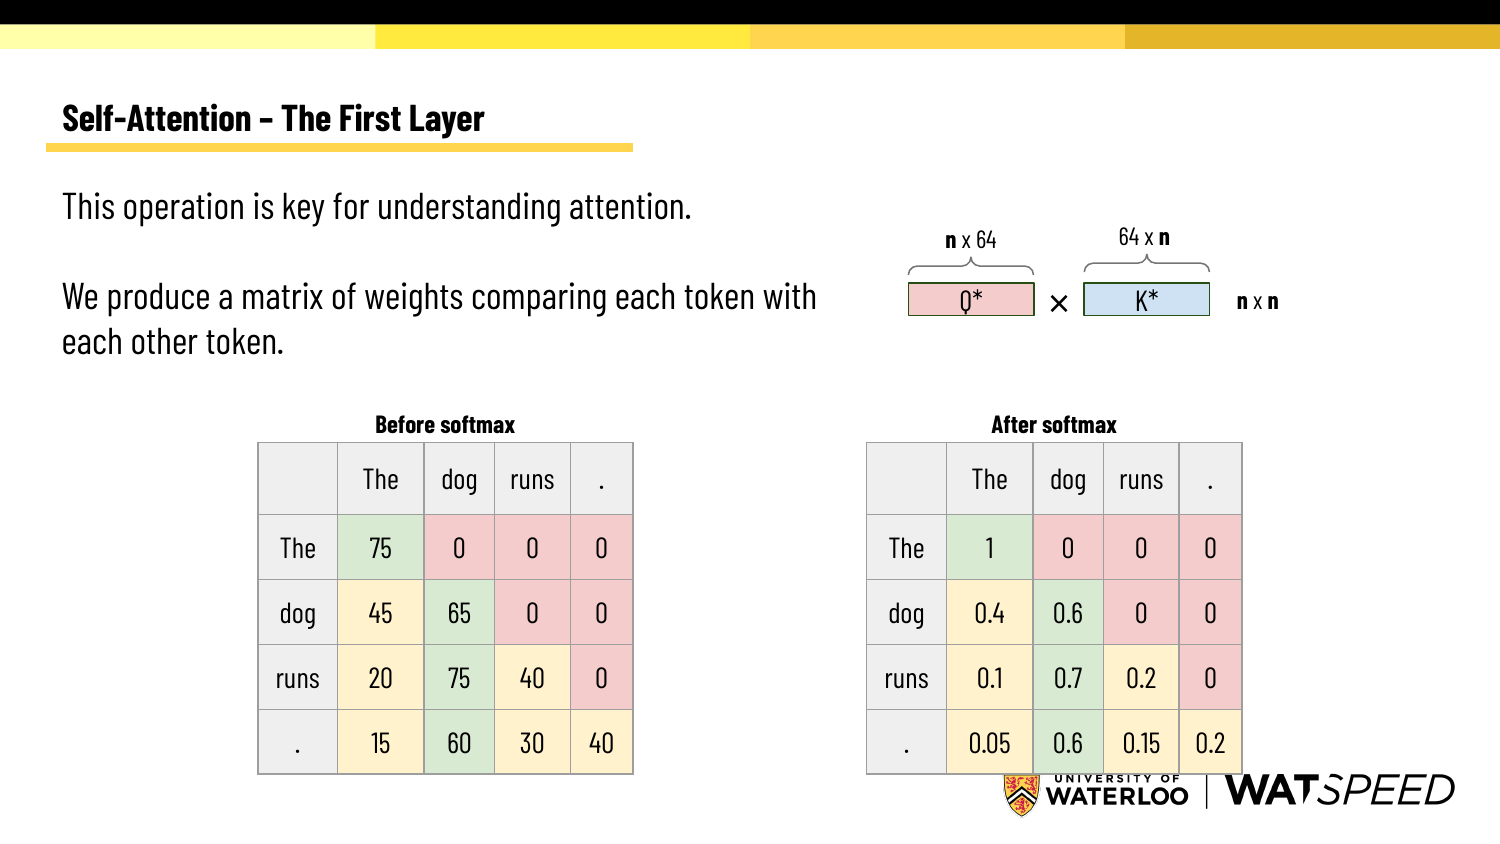

# Self-Attention – The First Layer
This operation is key for understanding attention.

We produce a matrix of weights comparing each token with each other token.

64 x n
n x 64
×
n x n
Q*
K*
Before softmax
After softmax
|  | The | dog | runs | . |
| --- | --- | --- | --- | --- |
| The | 75 | 0 | 0 | 0 |
| dog | 45 | 65 | 0 | 0 |
| runs | 20 | 75 | 40 | 0 |
| . | 15 | 60 | 30 | 40 |
|  | The | dog | runs | . |
| --- | --- | --- | --- | --- |
| The | 1 | 0 | 0 | 0 |
| dog | 0.4 | 0.6 | 0 | 0 |
| runs | 0.1 | 0.7 | 0.2 | 0 |
| . | 0.05 | 0.6 | 0.15 | 0.2 |